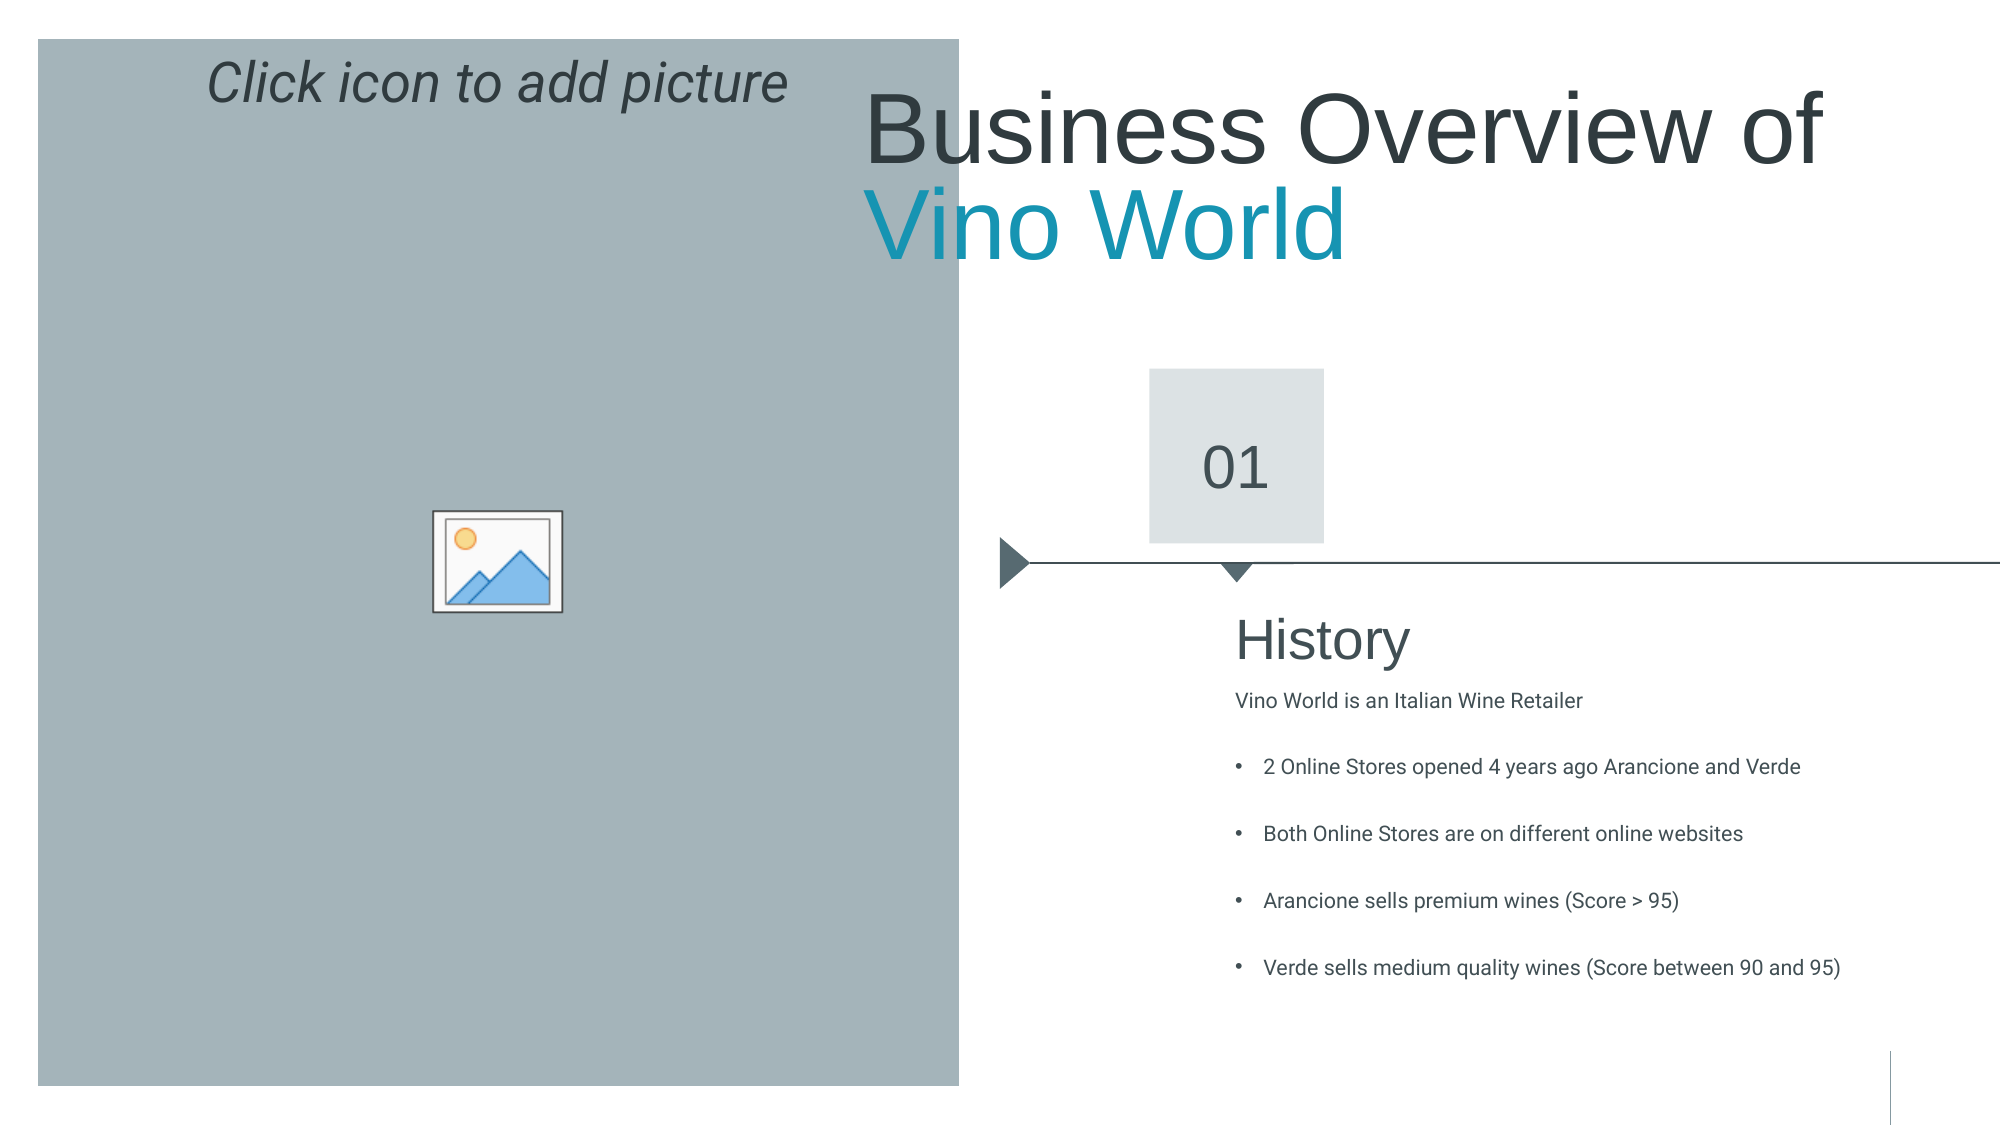

# Business Overview of Vino World
01
History
Vino World is an Italian Wine Retailer

2 Online Stores opened 4 years ago Arancione and Verde

Both Online Stores are on different online websites

Arancione sells premium wines (Score > 95)

Verde sells medium quality wines (Score between 90 and 95)